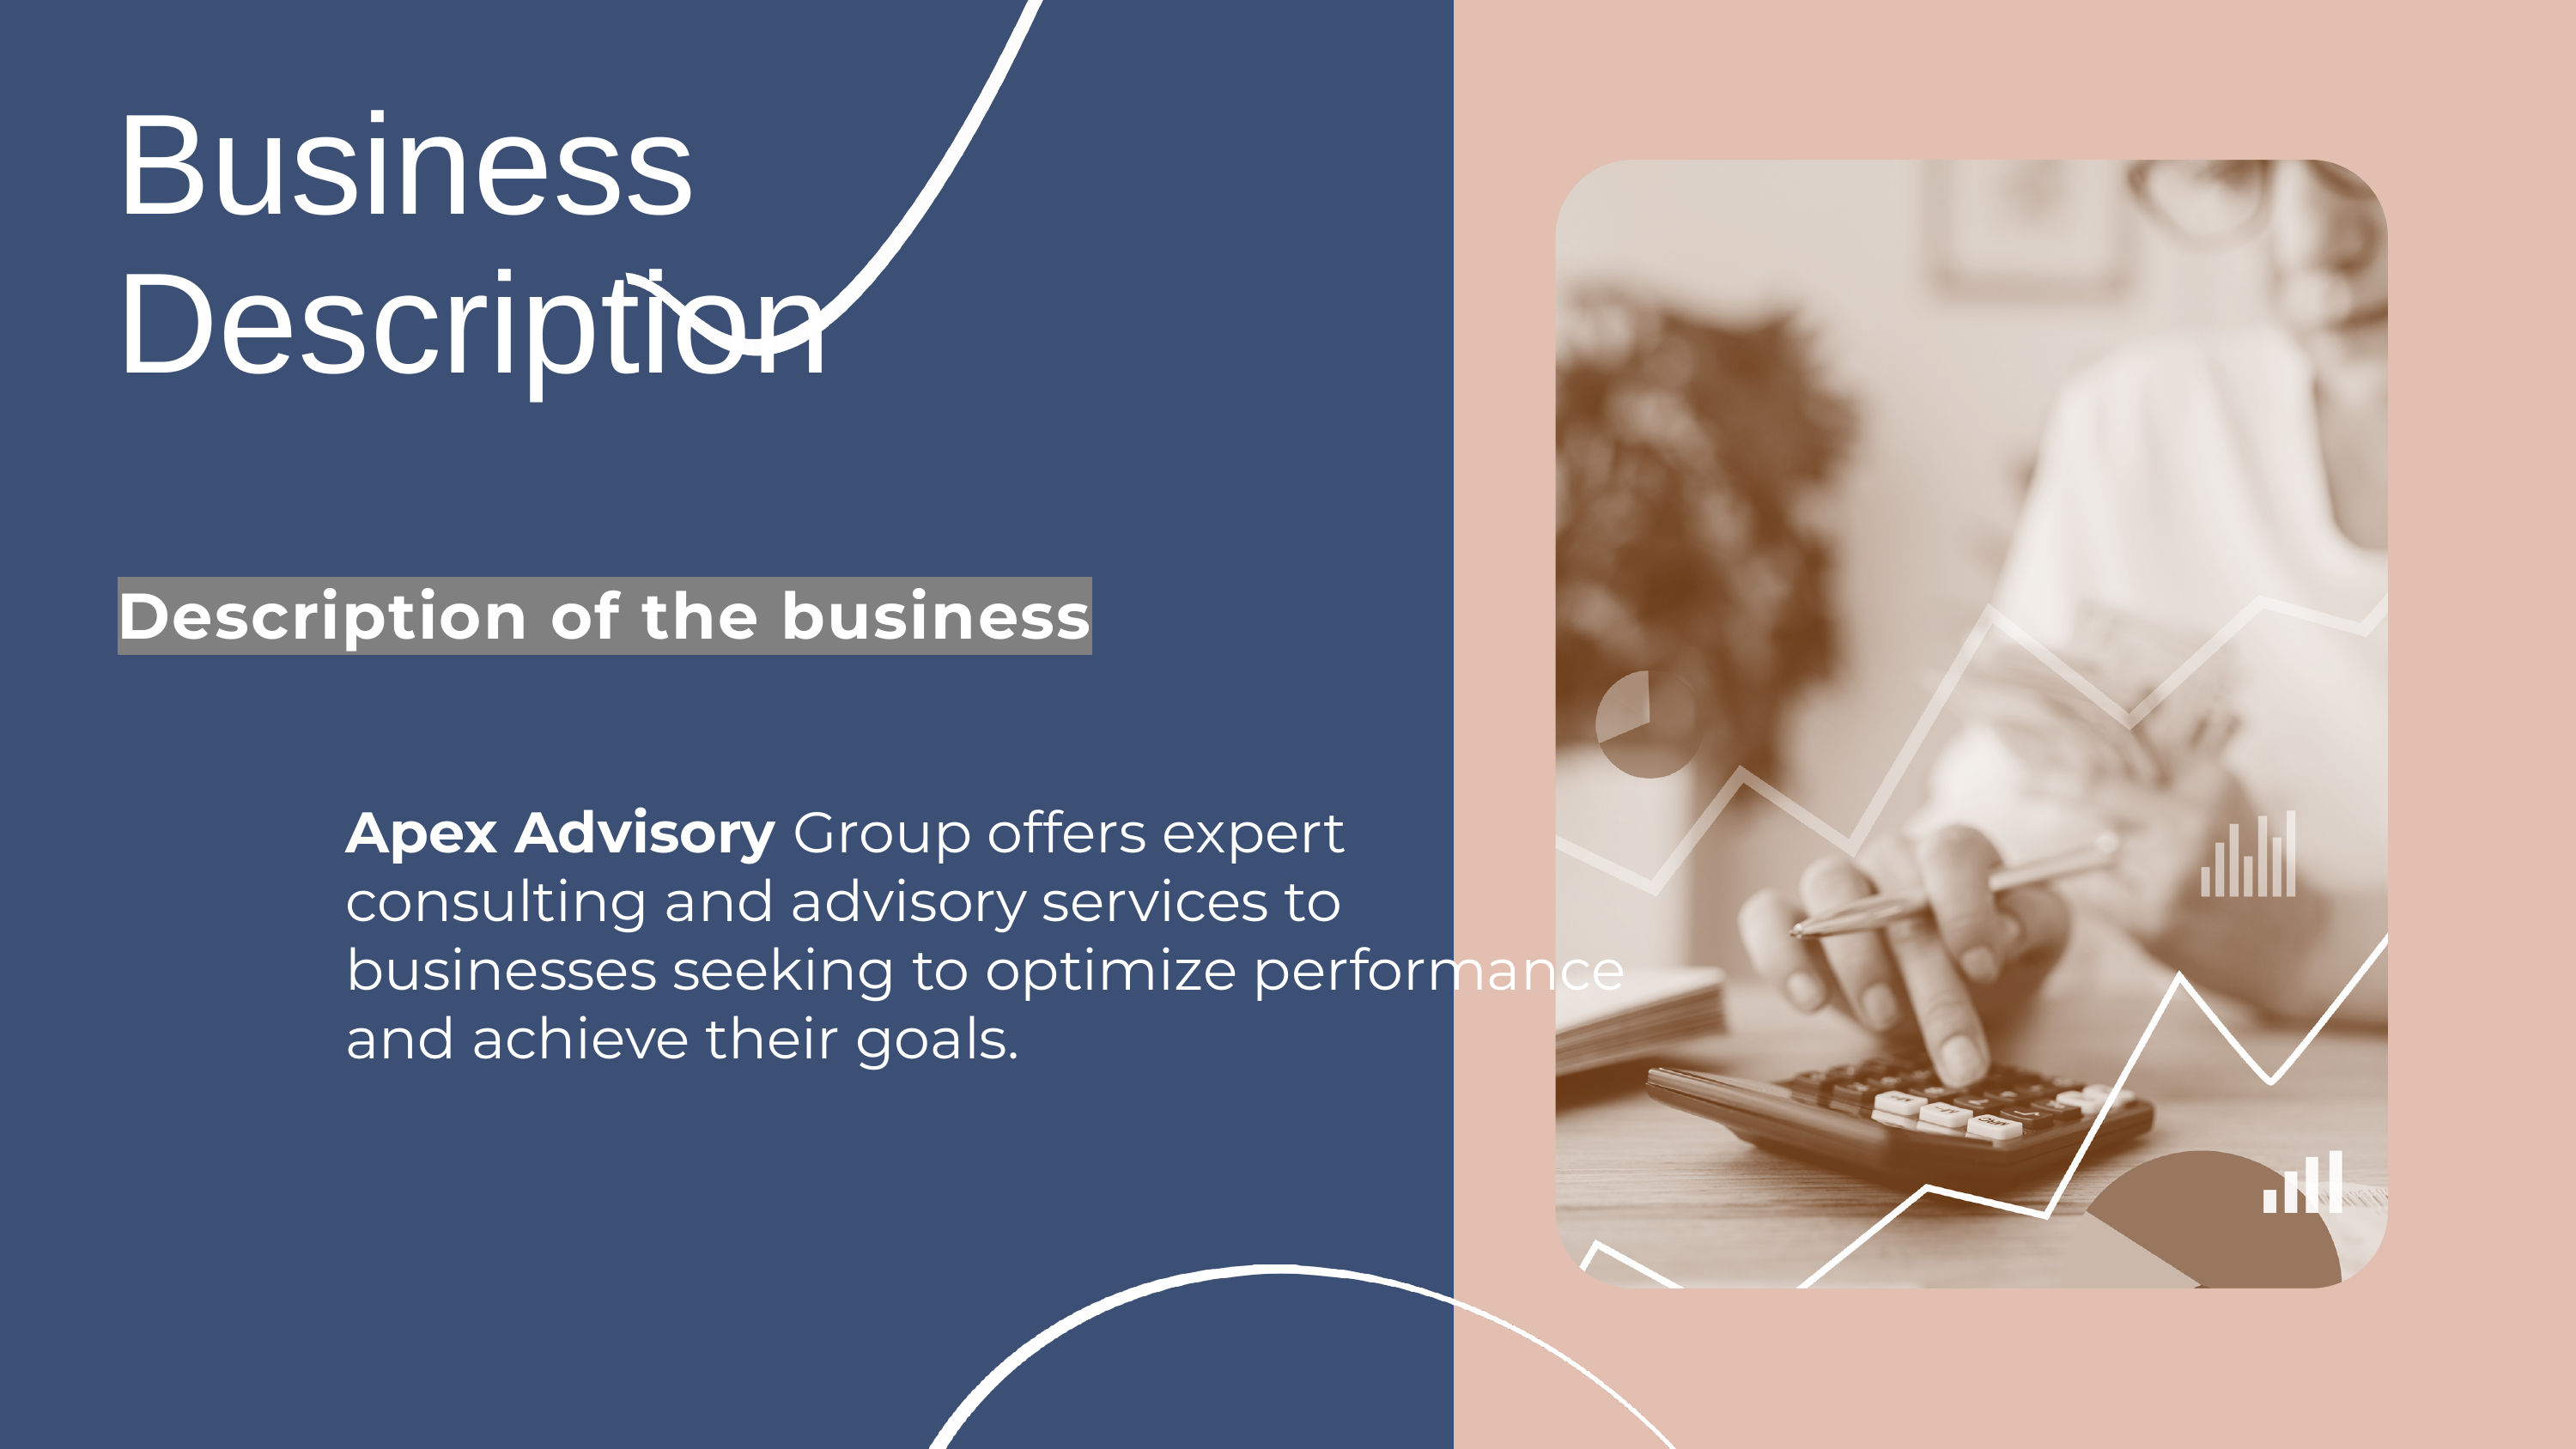

Business Description

Description of the business
Apex Advisory Group offers expert consulting and advisory services to businesses seeking to optimize performance and achieve their goals.